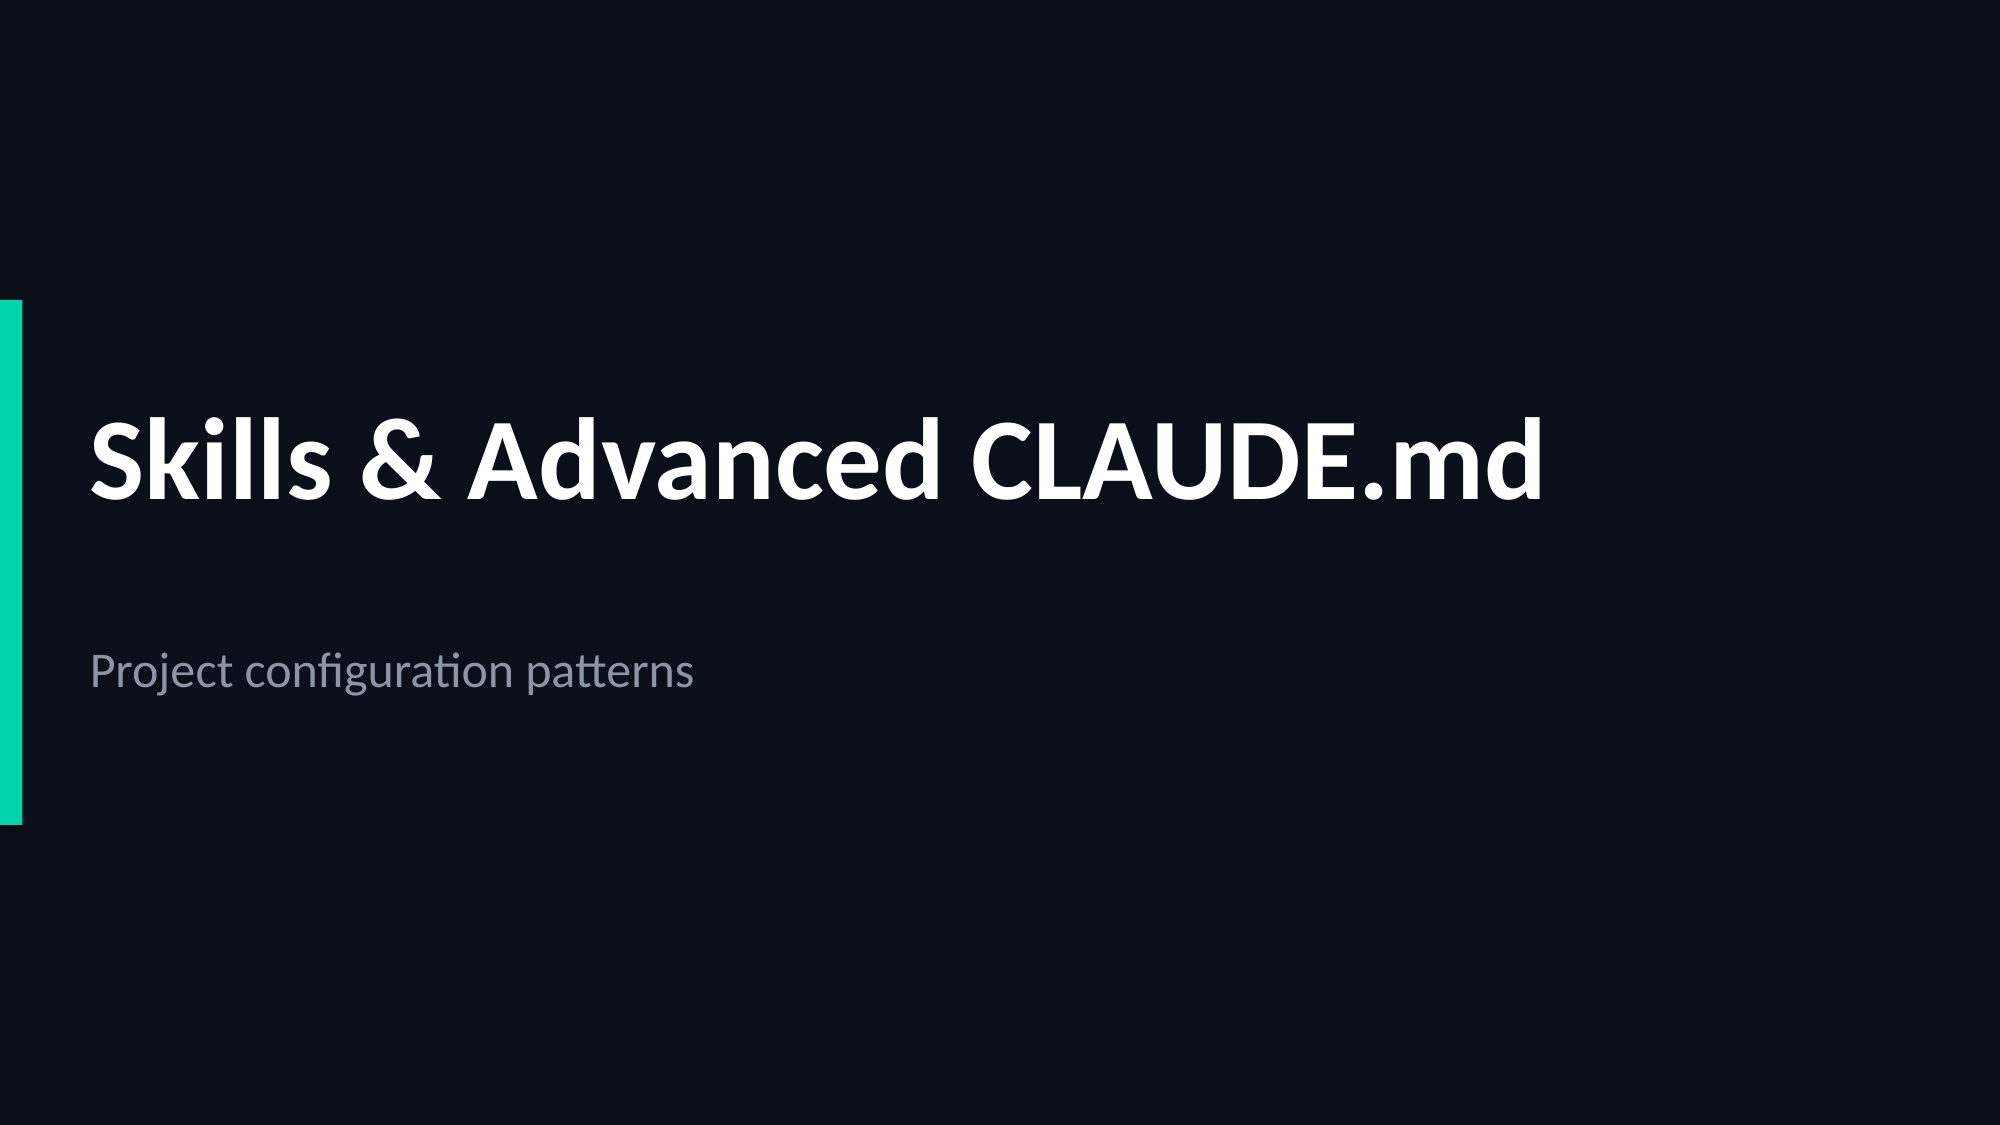

Skills & Advanced CLAUDE.md
Project configuration patterns